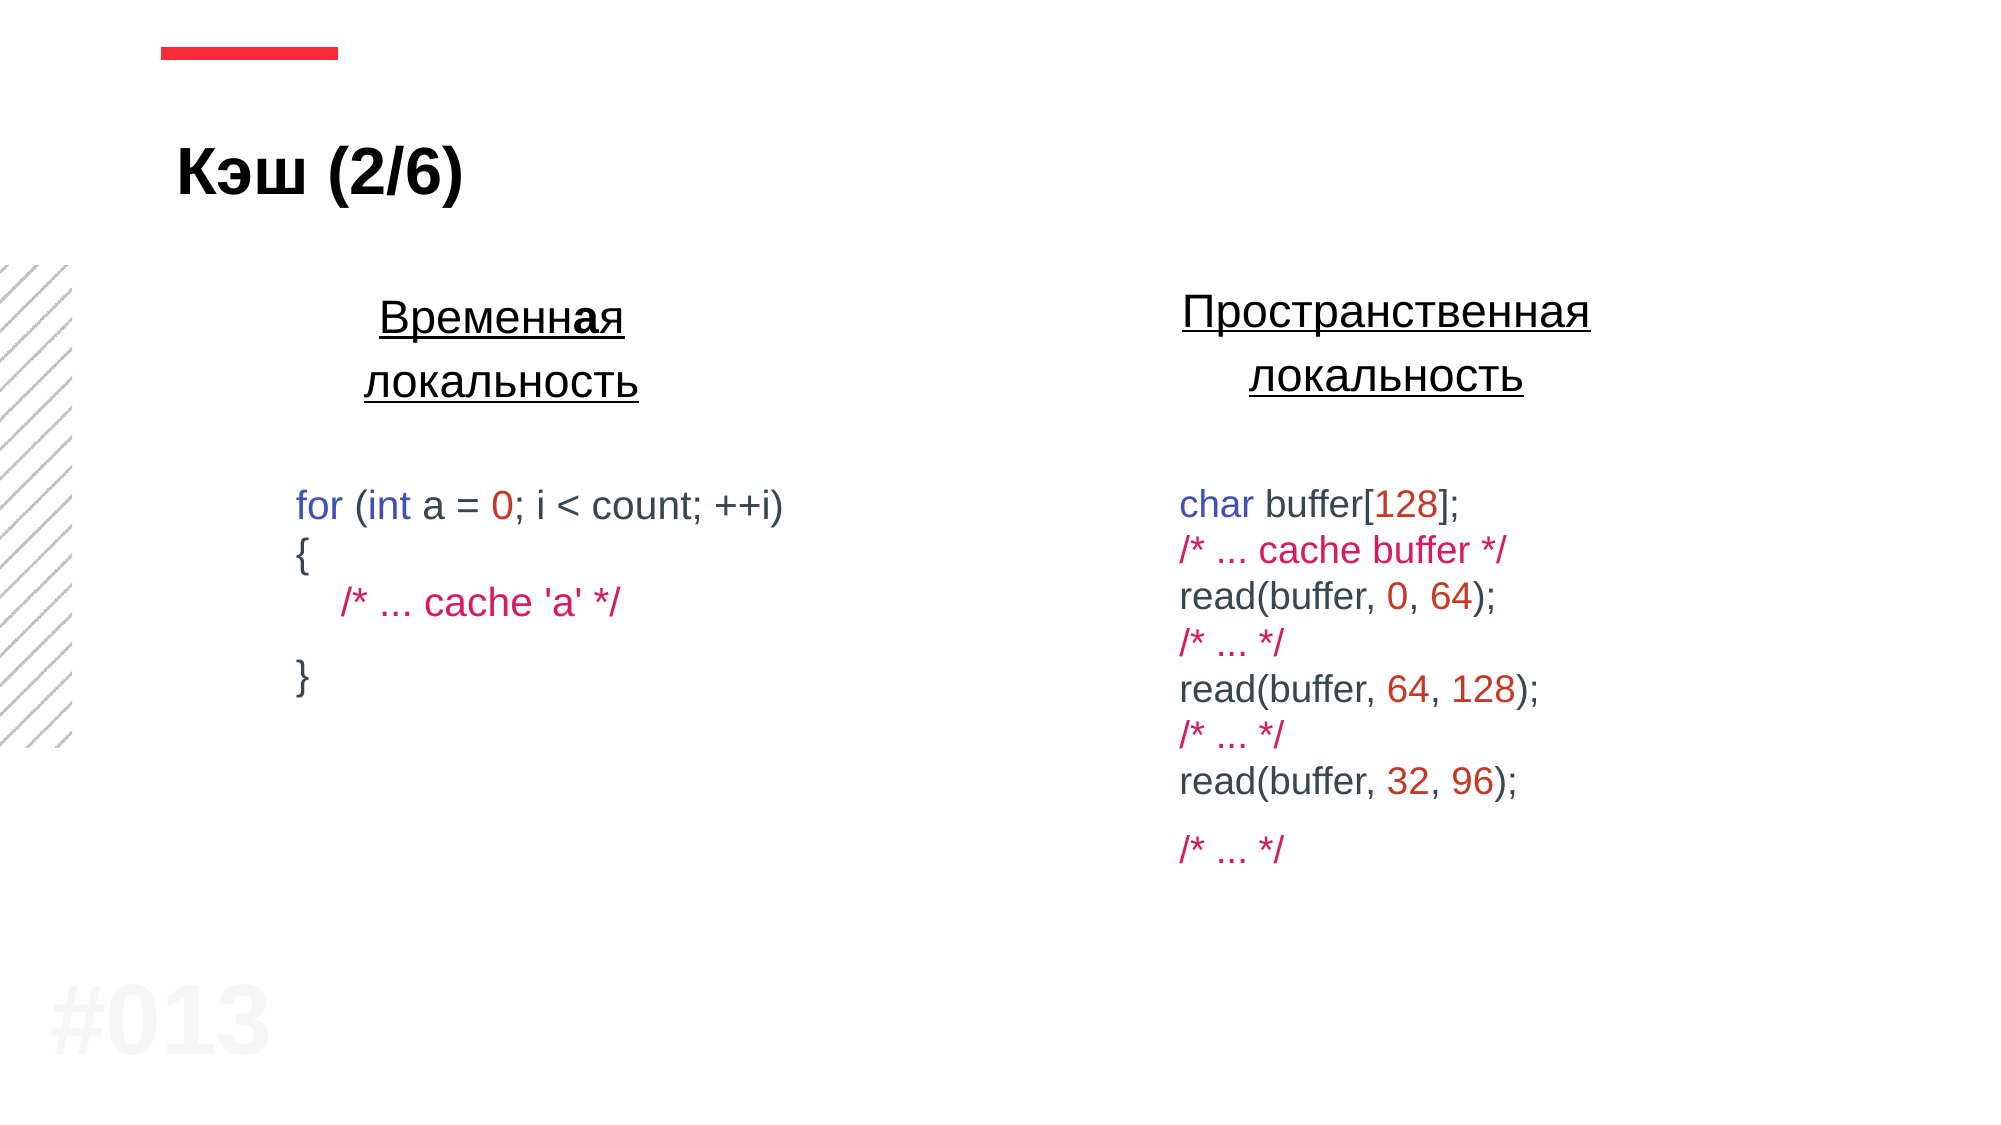

Кэш (2/6)
Пространственная локальность

Временная
локальность

for (int a = 0; i < count; ++i)
{
    /* ... cache 'a' */
}
char buffer[128];
/* ... cache buffer */
read(buffer, 0, 64);
/* ... */
read(buffer, 64, 128);
/* ... */
read(buffer, 32, 96);
/* ... */
#013